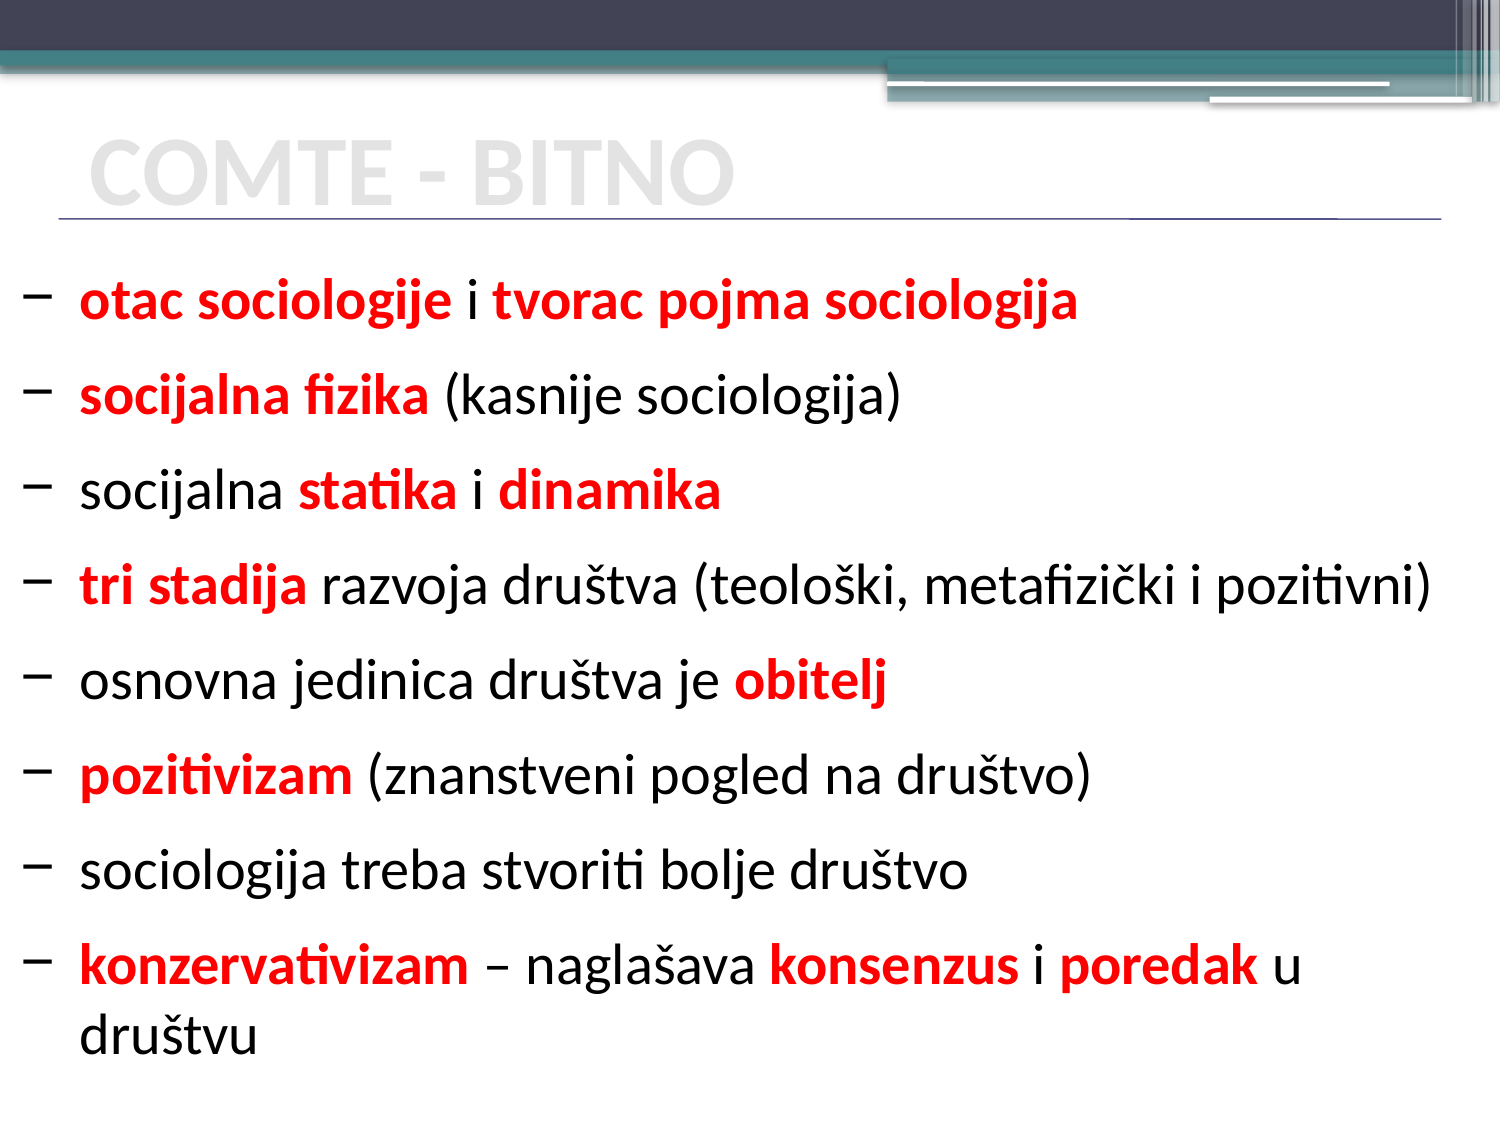

COMTE - BITNO
otac sociologije i tvorac pojma sociologija
socijalna fizika (kasnije sociologija)
socijalna statika i dinamika
tri stadija razvoja društva (teološki, metafizički i pozitivni)
osnovna jedinica društva je obitelj
pozitivizam (znanstveni pogled na društvo)
sociologija treba stvoriti bolje društvo
konzervativizam – naglašava konsenzus i poredak u društvu